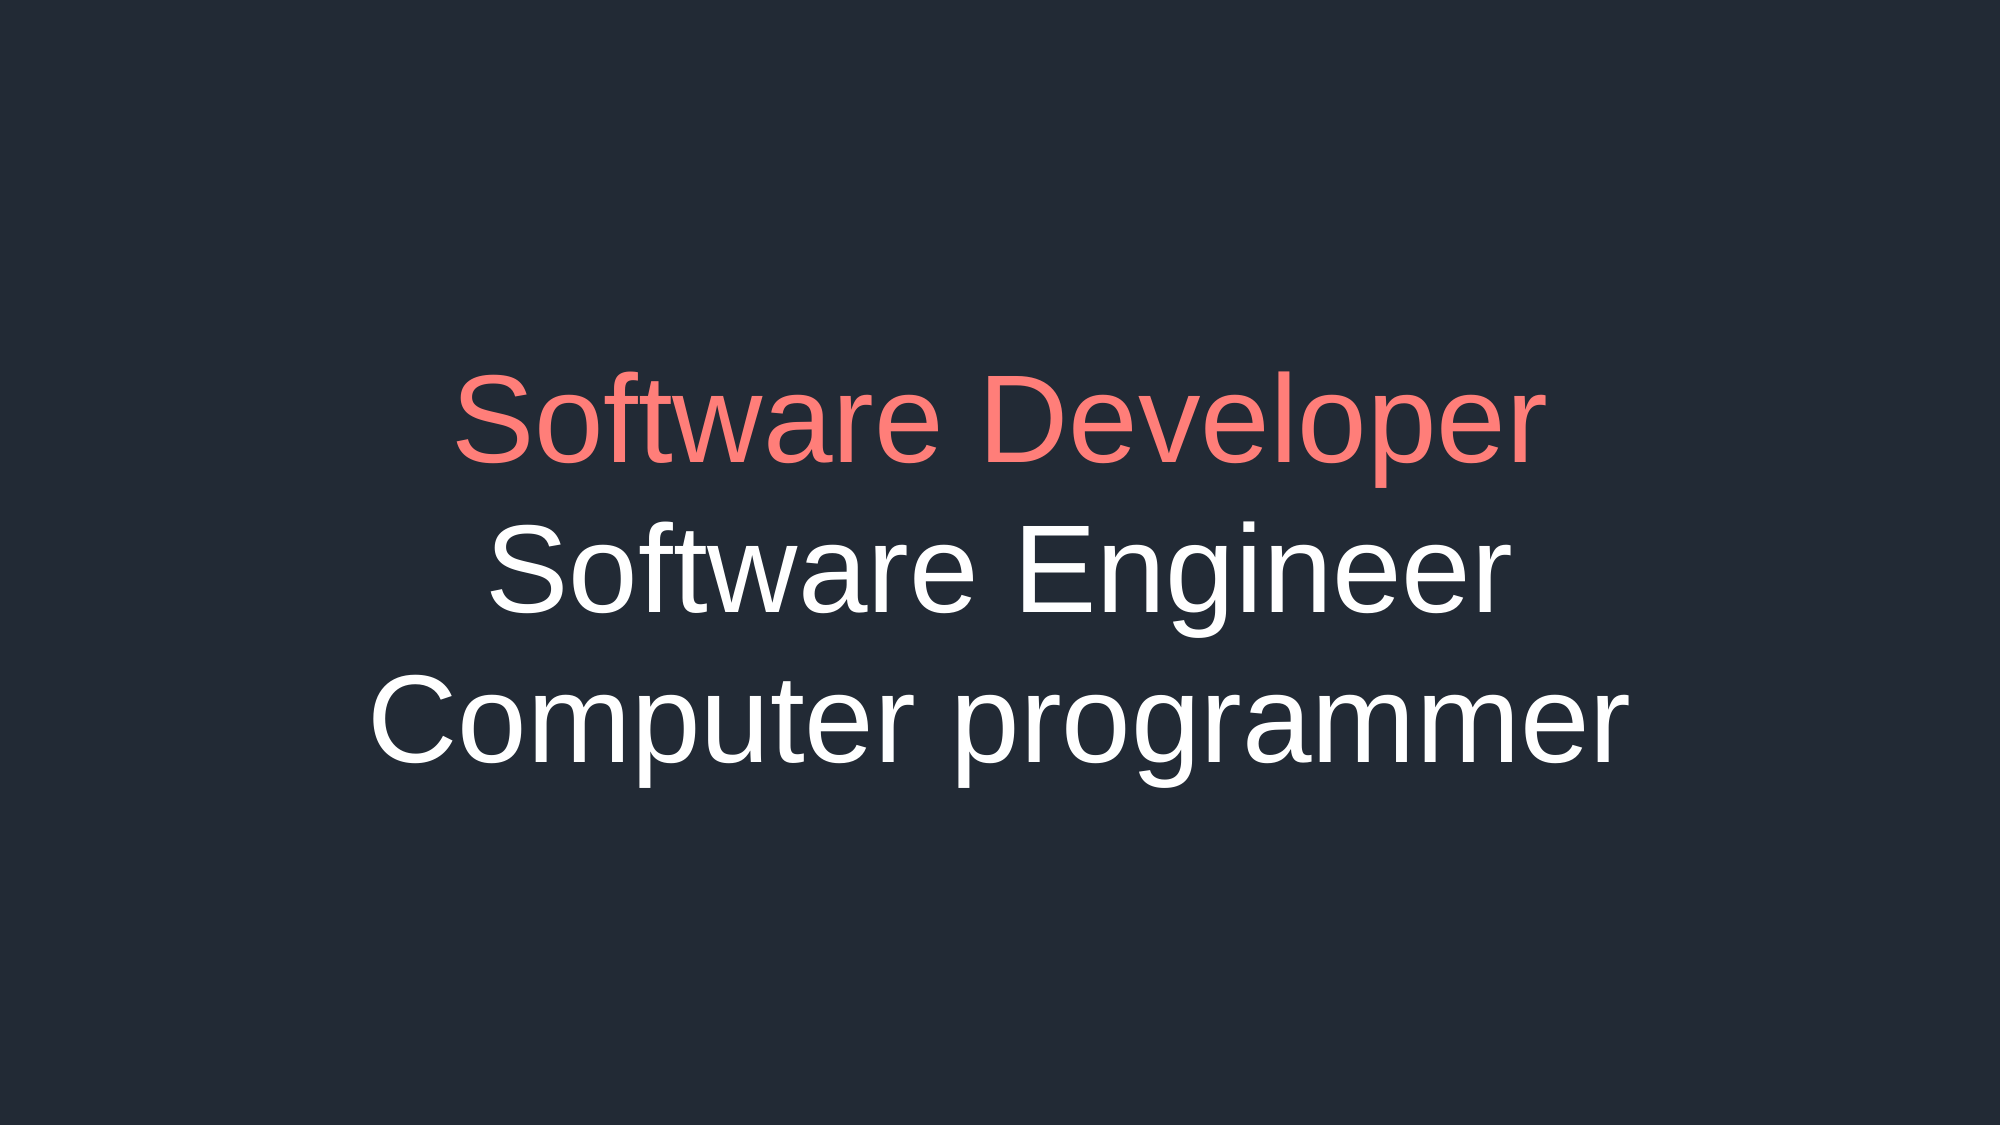

# Software Developer Software Engineer Computer programmer